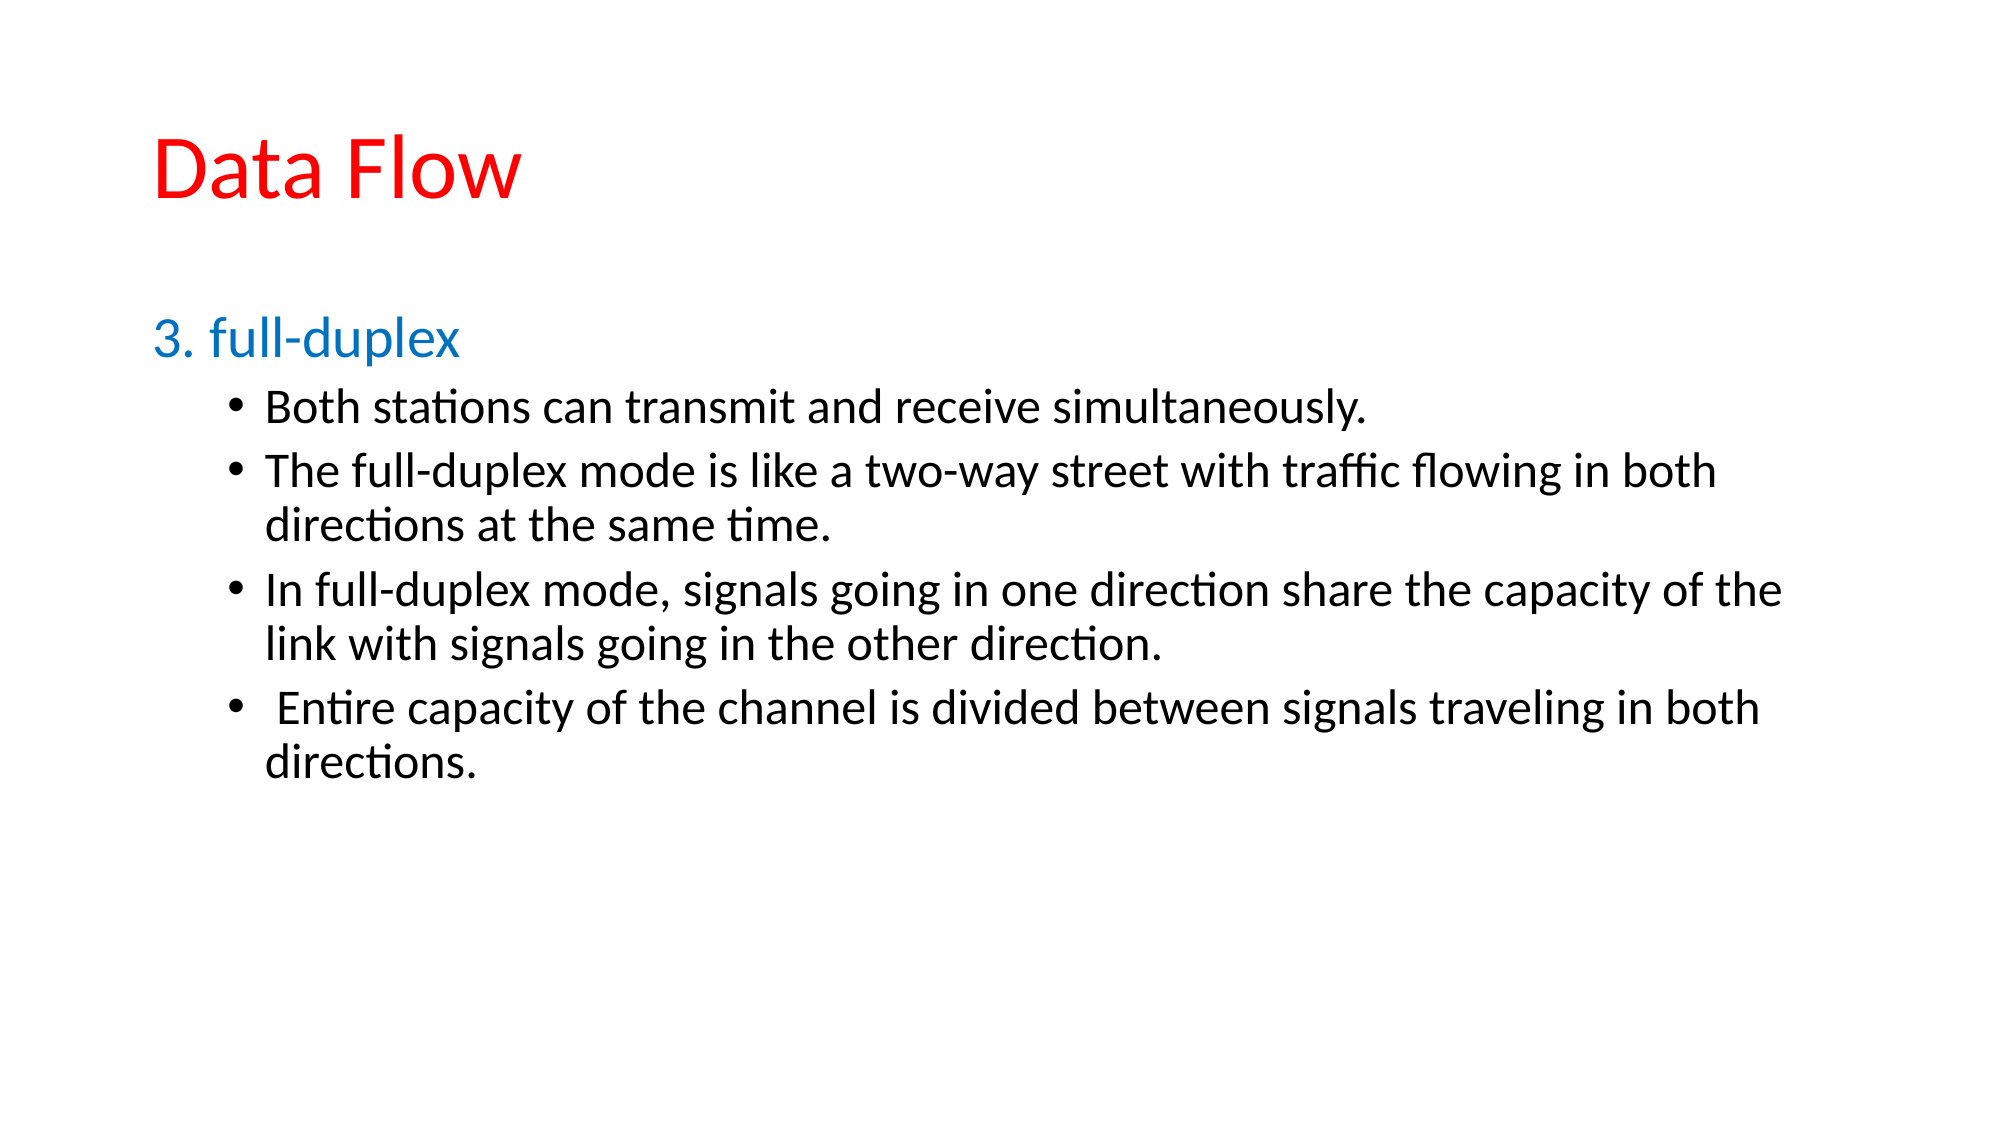

# Data Flow
3. full-duplex
Both stations can transmit and receive simultaneously.
The full-duplex mode is like a two-way street with traffic flowing in both directions at the same time.
In full-duplex mode, signals going in one direction share the capacity of the link with signals going in the other direction.
 Entire capacity of the channel is divided between signals traveling in both directions.